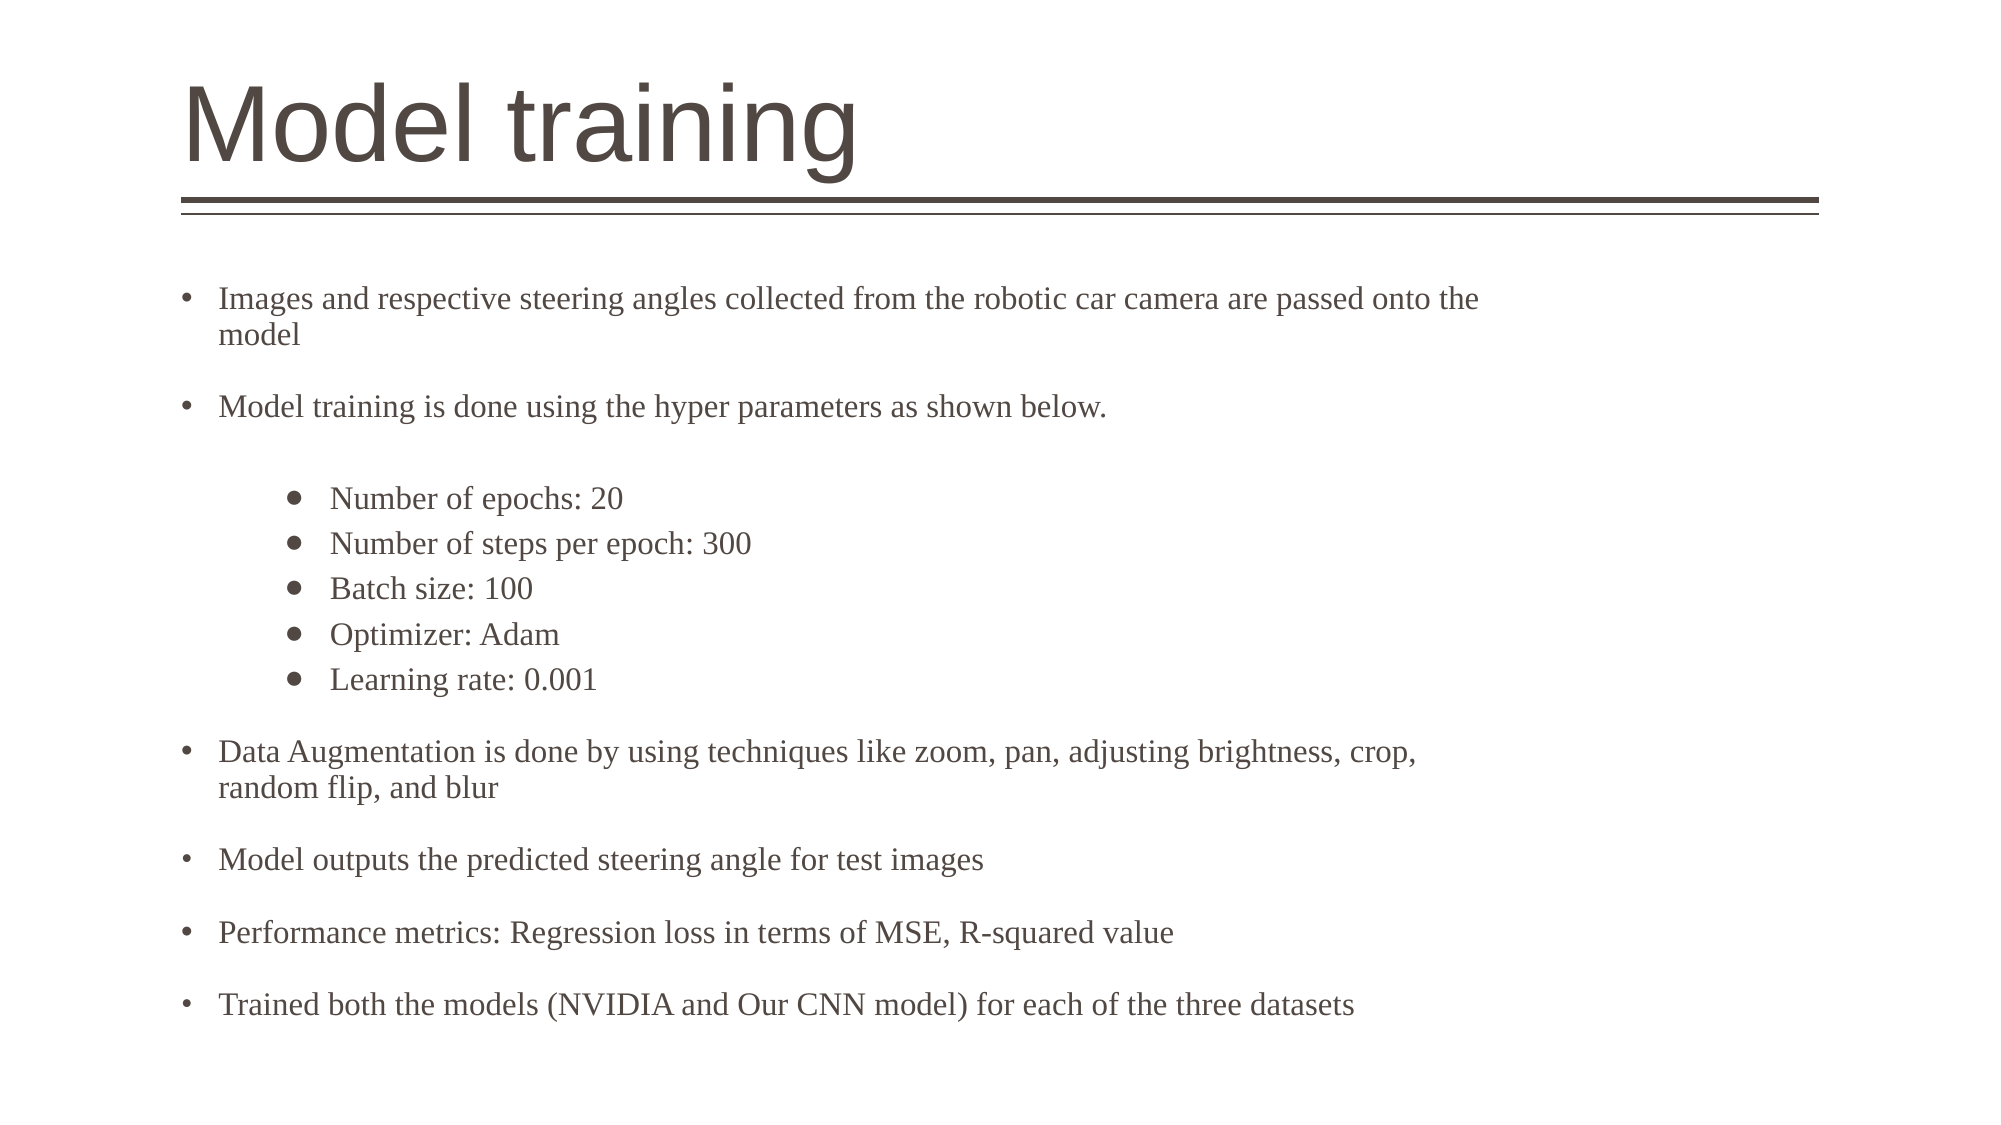

# Model training
Images and respective steering angles collected from the robotic car camera are passed onto the model
Model training is done using the hyper parameters as shown below.

Number of epochs: 20
Number of steps per epoch: 300 ​
Batch size: 100
Optimizer: Adam ​
Learning rate: 0.001
Data Augmentation is done by using techniques like zoom, pan, adjusting brightness, crop, random flip, and blur
Model outputs the predicted steering angle for test images
Performance metrics: Regression loss in terms of MSE, R-squared value
Trained both the models (NVIDIA and Our CNN model) for each of the three datasets